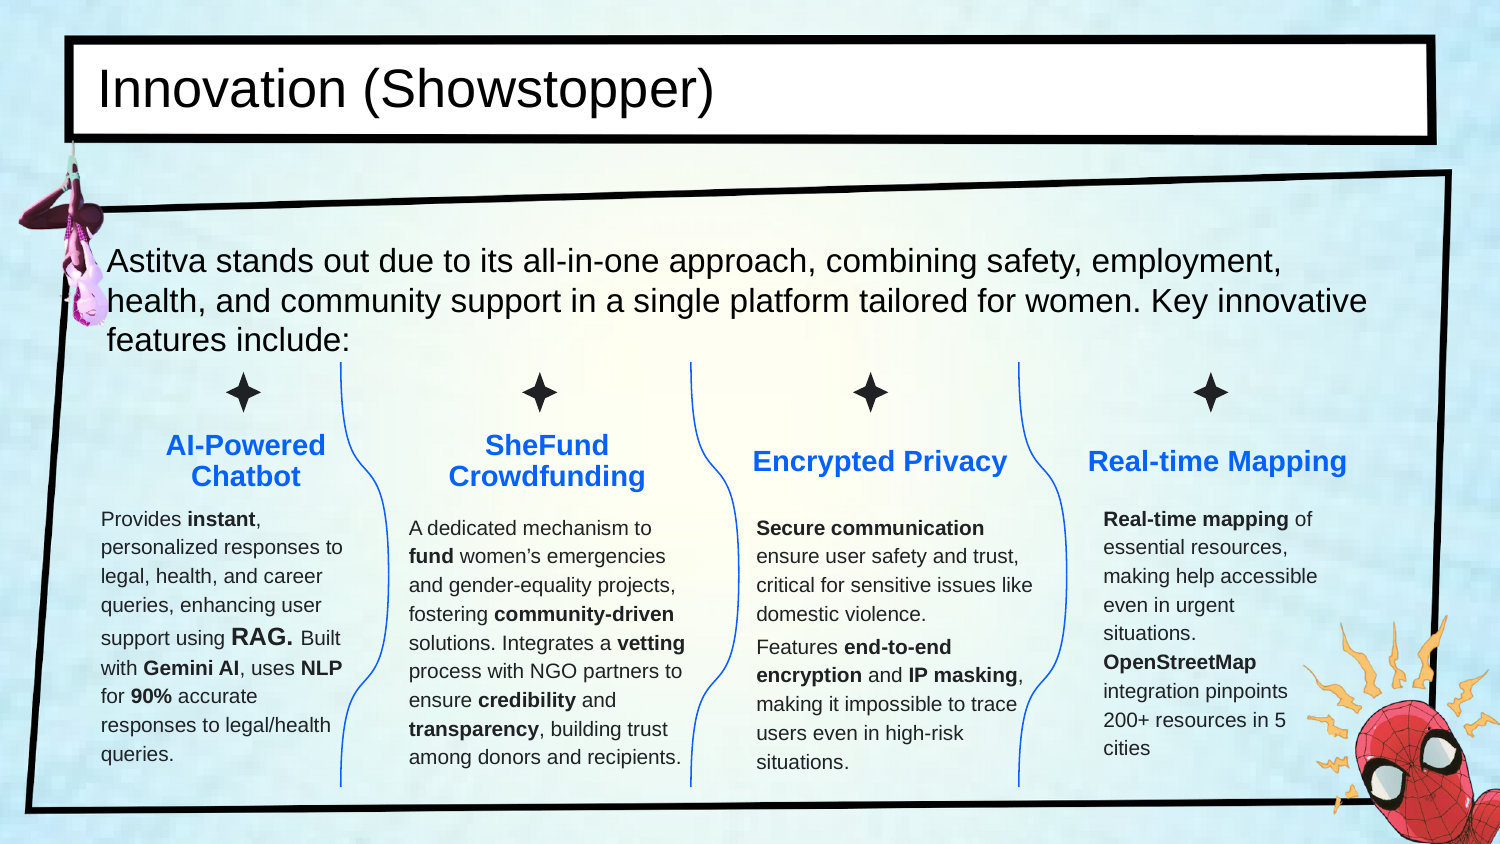

Innovation (Showstopper)
Astitva stands out due to its all-in-one approach, combining safety, employment, health, and community support in a single platform tailored for women. Key innovative features include:

AI-Powered Chatbot
SheFund Crowdfunding
Encrypted Privacy
Real-time Mapping
Real-time mapping of essential resources, making help accessible even in urgent situations. OpenStreetMap integration pinpoints 200+ resources in 5 cities

Provides instant, personalized responses to legal, health, and career queries, enhancing user support using RAG. Built with Gemini AI, uses NLP for 90% accurate responses to legal/health queries.

A dedicated mechanism to fund women’s emergencies and gender-equality projects, fostering community-driven solutions. Integrates a vetting process with NGO partners to ensure credibility and transparency, building trust among donors and recipients.

Secure communication ensure user safety and trust, critical for sensitive issues like domestic violence.
Features end-to-end encryption and IP masking, making it impossible to trace users even in high-risk situations.